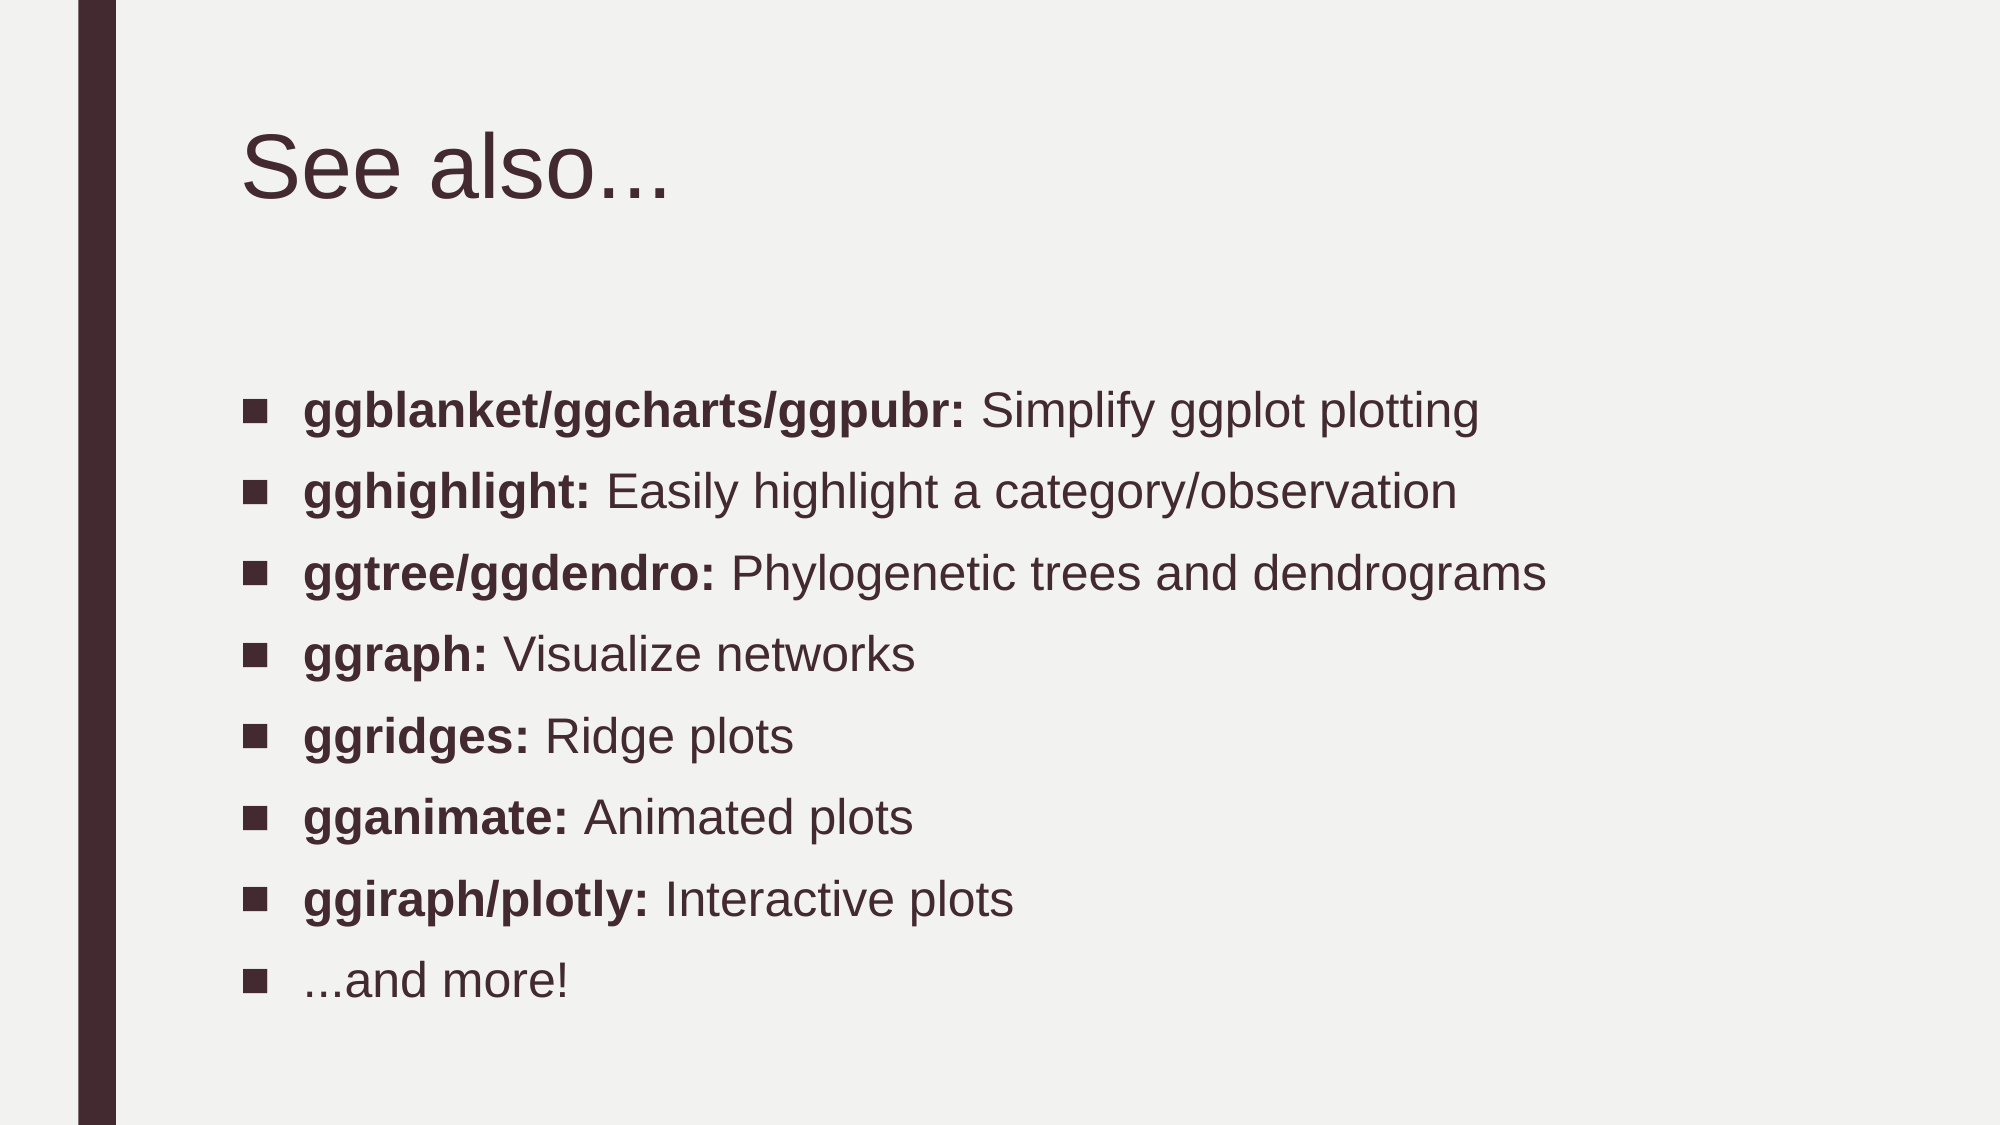

# See also...
ggblanket/ggcharts/ggpubr: Simplify ggplot plotting
gghighlight: Easily highlight a category/observation
ggtree/ggdendro: Phylogenetic trees and dendrograms
ggraph: Visualize networks
ggridges: Ridge plots
gganimate: Animated plots
ggiraph/plotly: Interactive plots
...and more!